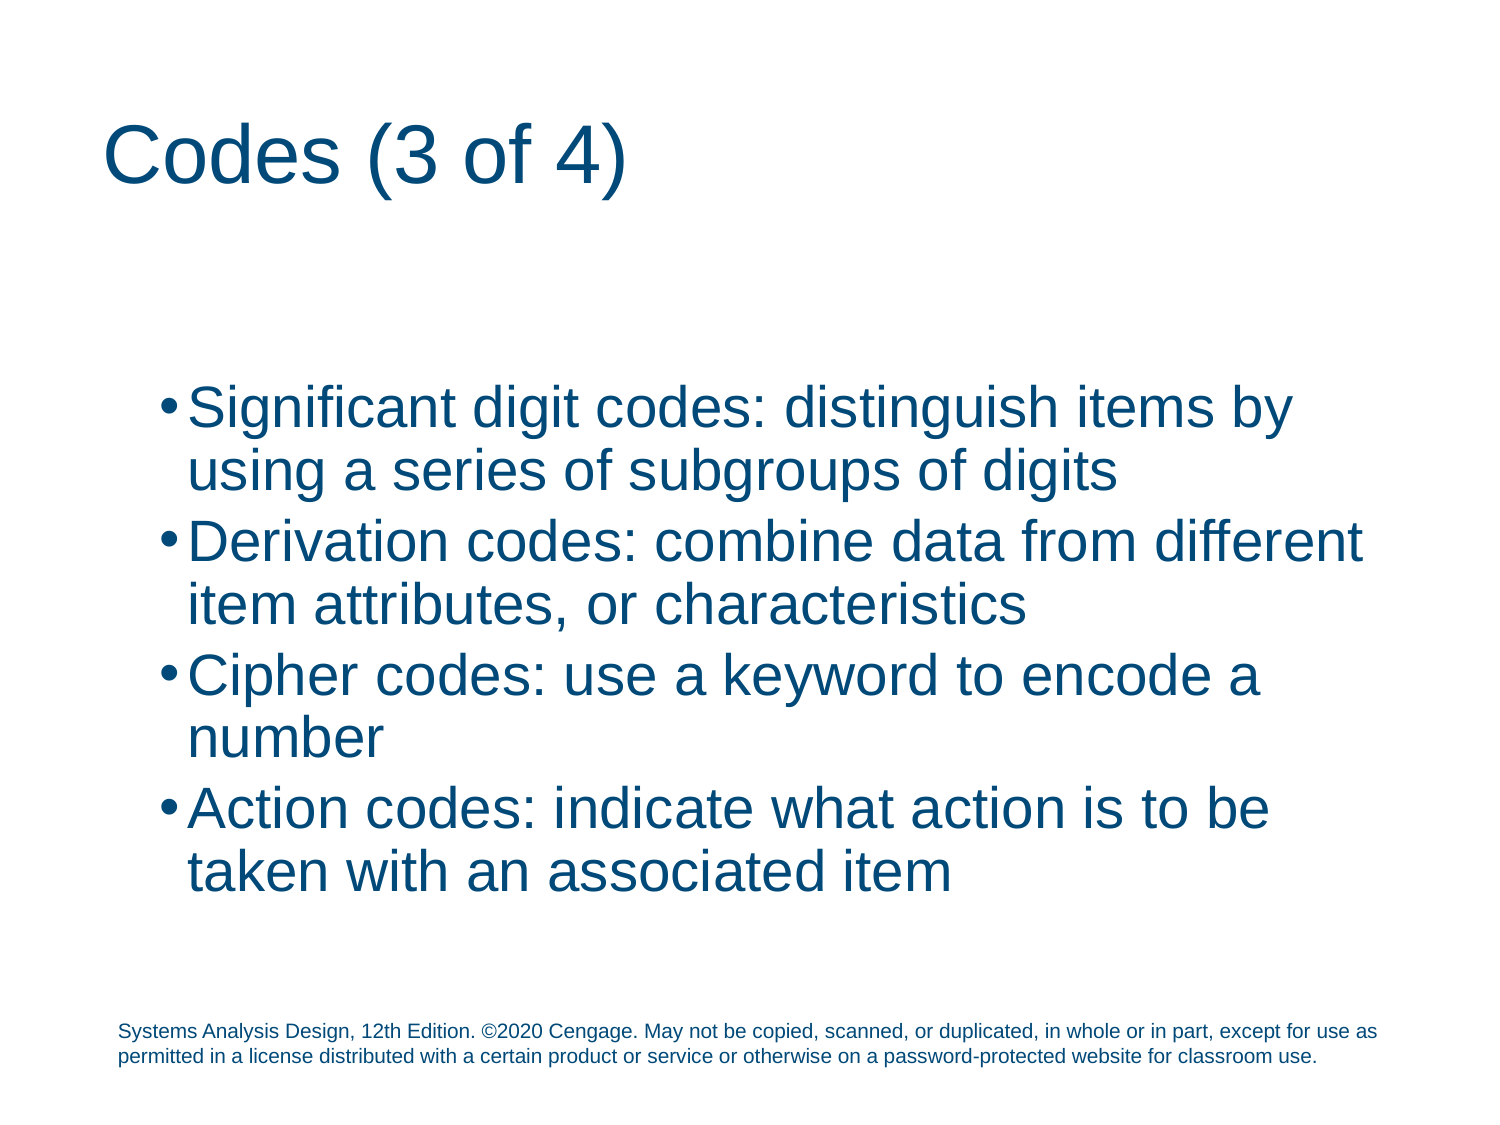

# Codes (3 of 4)

Significant digit codes: distinguish items by using a series of subgroups of digits
Derivation codes: combine data from different item attributes, or characteristics
Cipher codes: use a keyword to encode a number
Action codes: indicate what action is to be taken with an associated item
Systems Analysis Design, 12th Edition. ©2020 Cengage. May not be copied, scanned, or duplicated, in whole or in part, except for use as permitted in a license distributed with a certain product or service or otherwise on a password-protected website for classroom use.